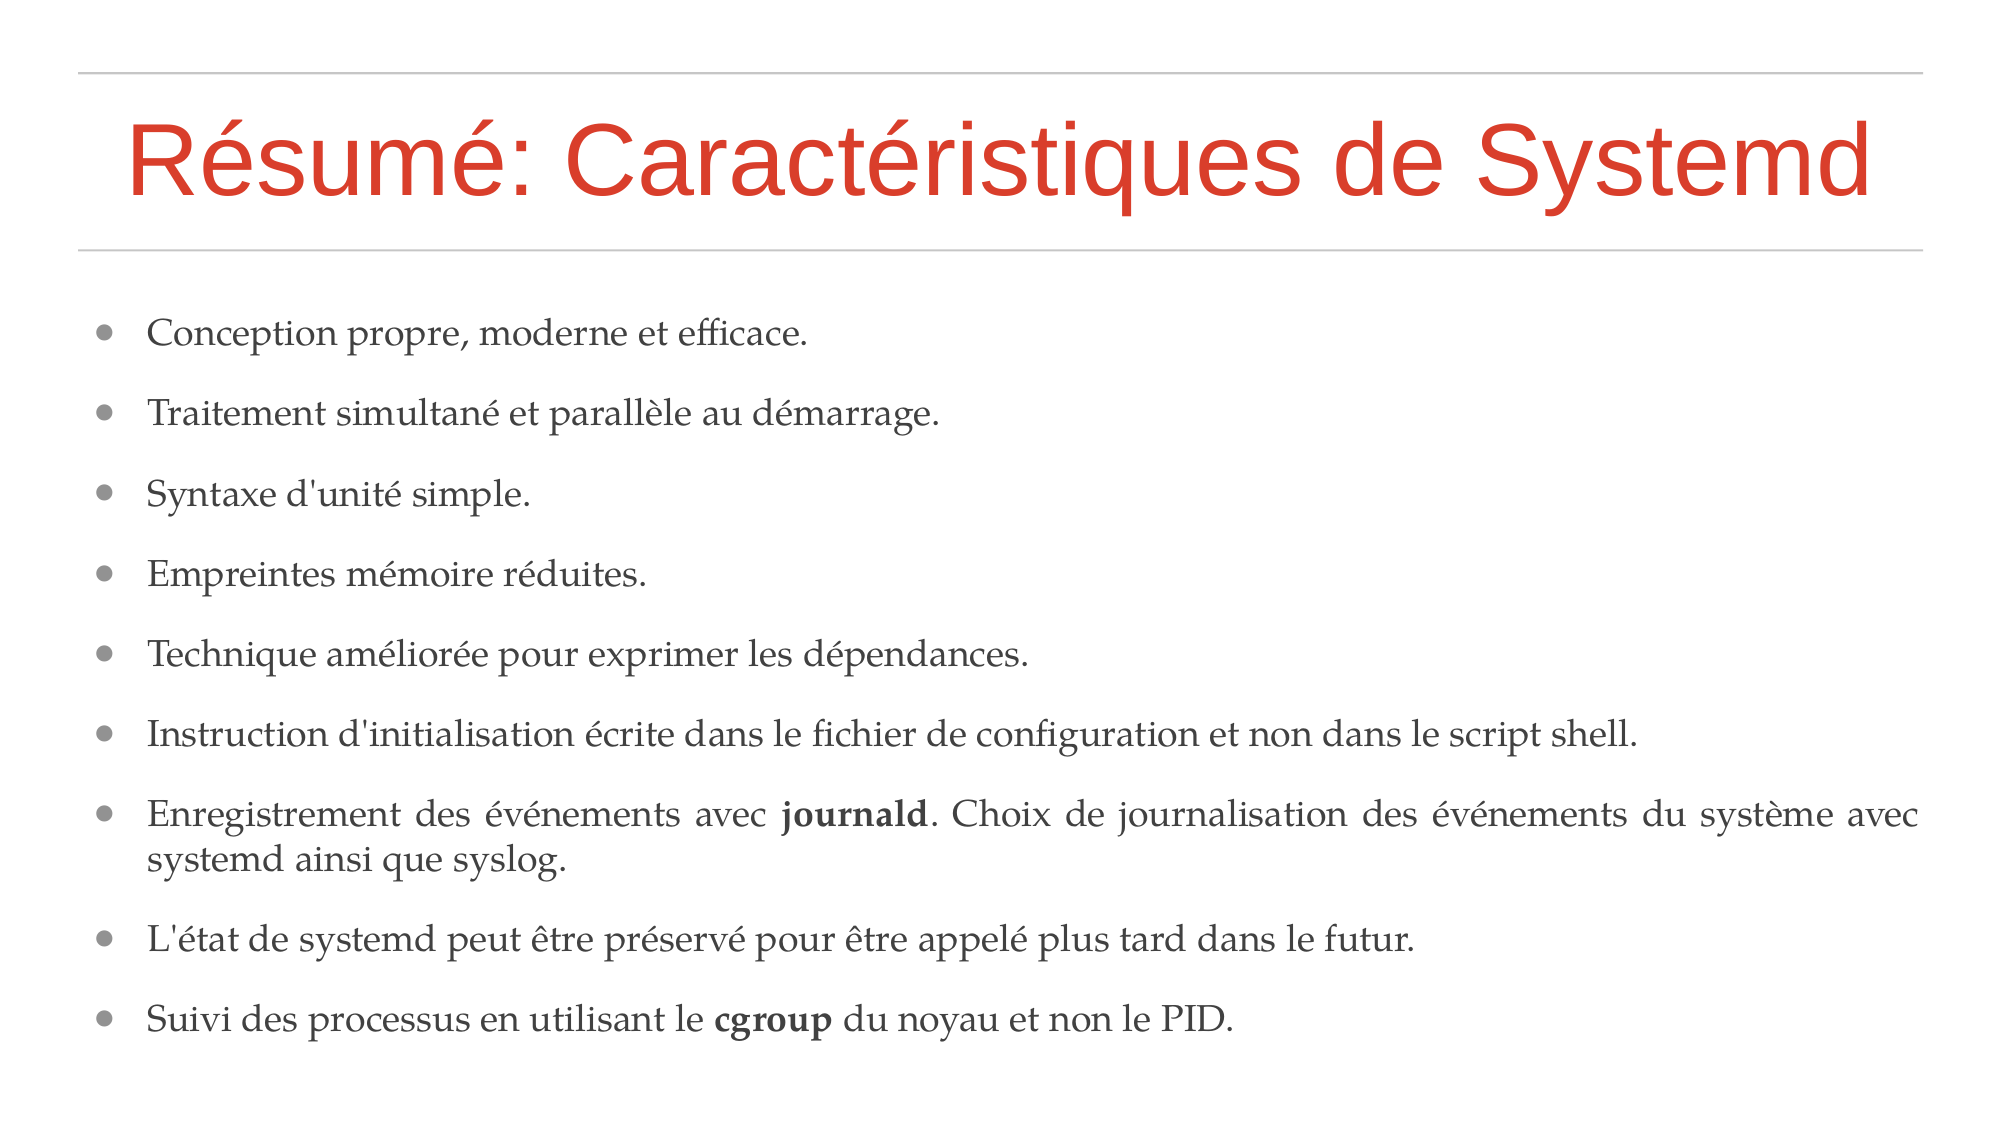

# Résumé: Caractéristiques de Systemd
Conception propre, moderne et efficace.
Traitement simultané et parallèle au démarrage.
Syntaxe d'unité simple.
Empreintes mémoire réduites.
Technique améliorée pour exprimer les dépendances.
Instruction d'initialisation écrite dans le fichier de configuration et non dans le script shell.
Enregistrement des événements avec journald. Choix de journalisation des événements du système avec systemd ainsi que syslog.
L'état de systemd peut être préservé pour être appelé plus tard dans le futur.
Suivi des processus en utilisant le cgroup du noyau et non le PID.